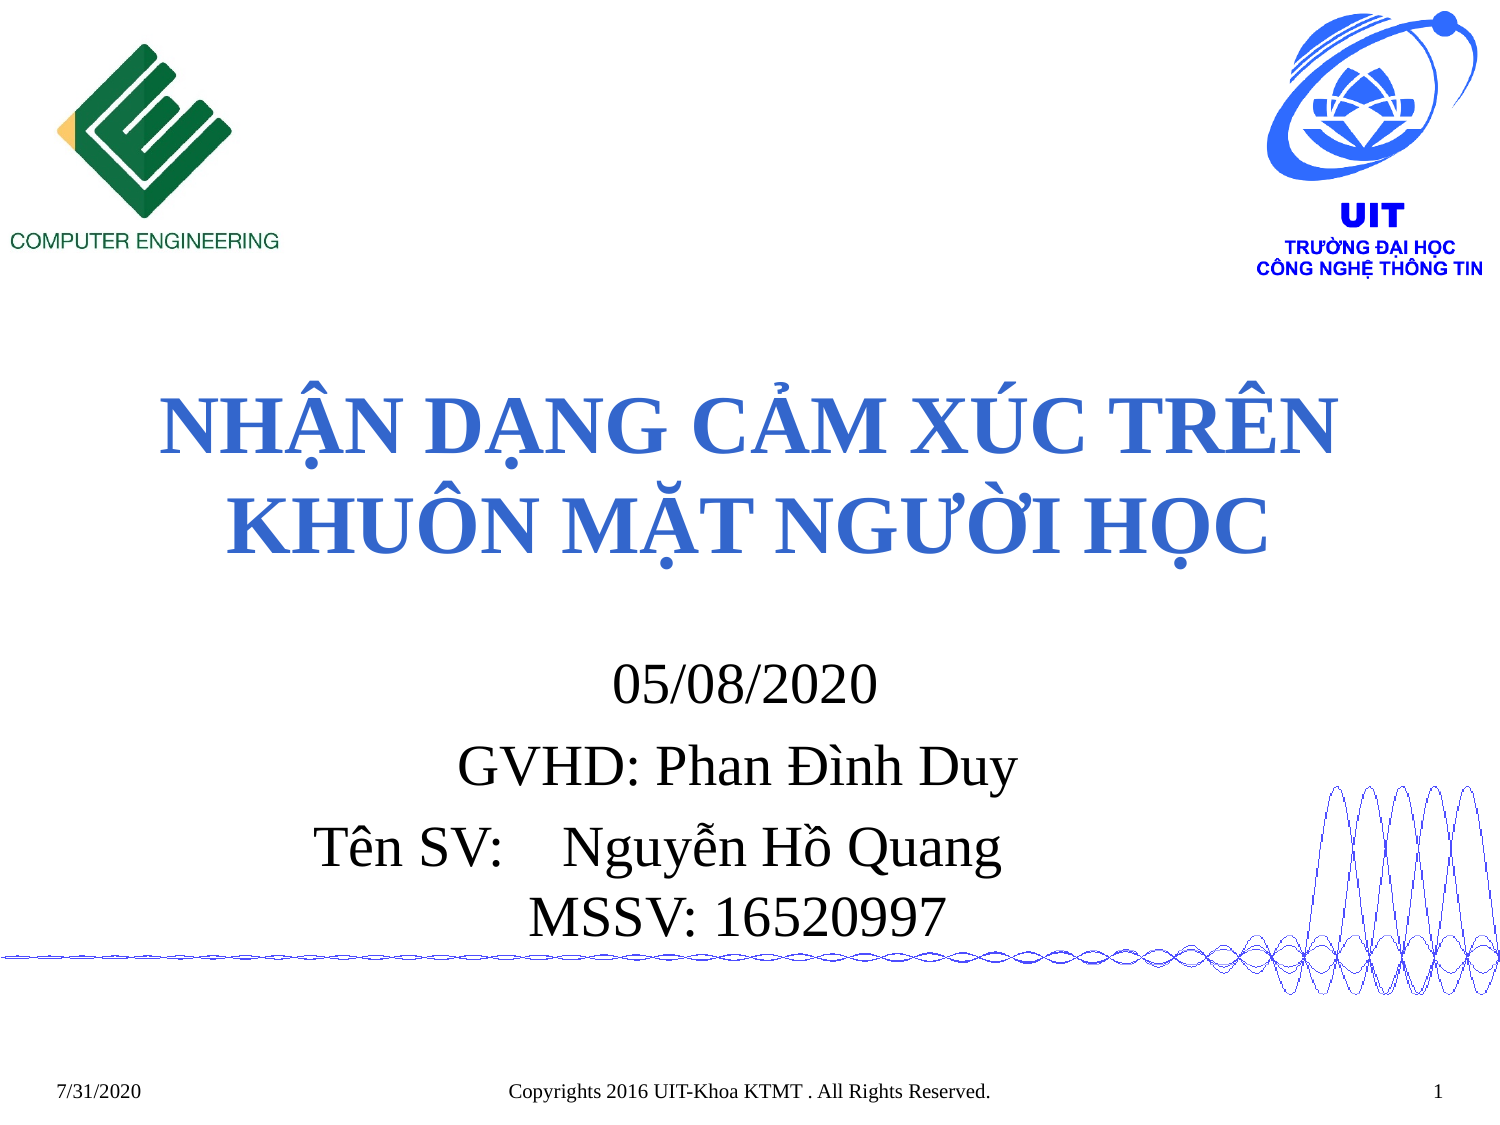

# NHẬN DẠNG CẢM XÚC TRÊN KHUÔN MẶT NGƯỜI HỌC
 05/08/2020
GVHD: Phan Đình Duy
Tên SV:    Nguyễn Hồ Quang            MSSV: 16520997
Copyrights 2016 UIT-Khoa KTMT . All Rights Reserved.
1
7/31/2020